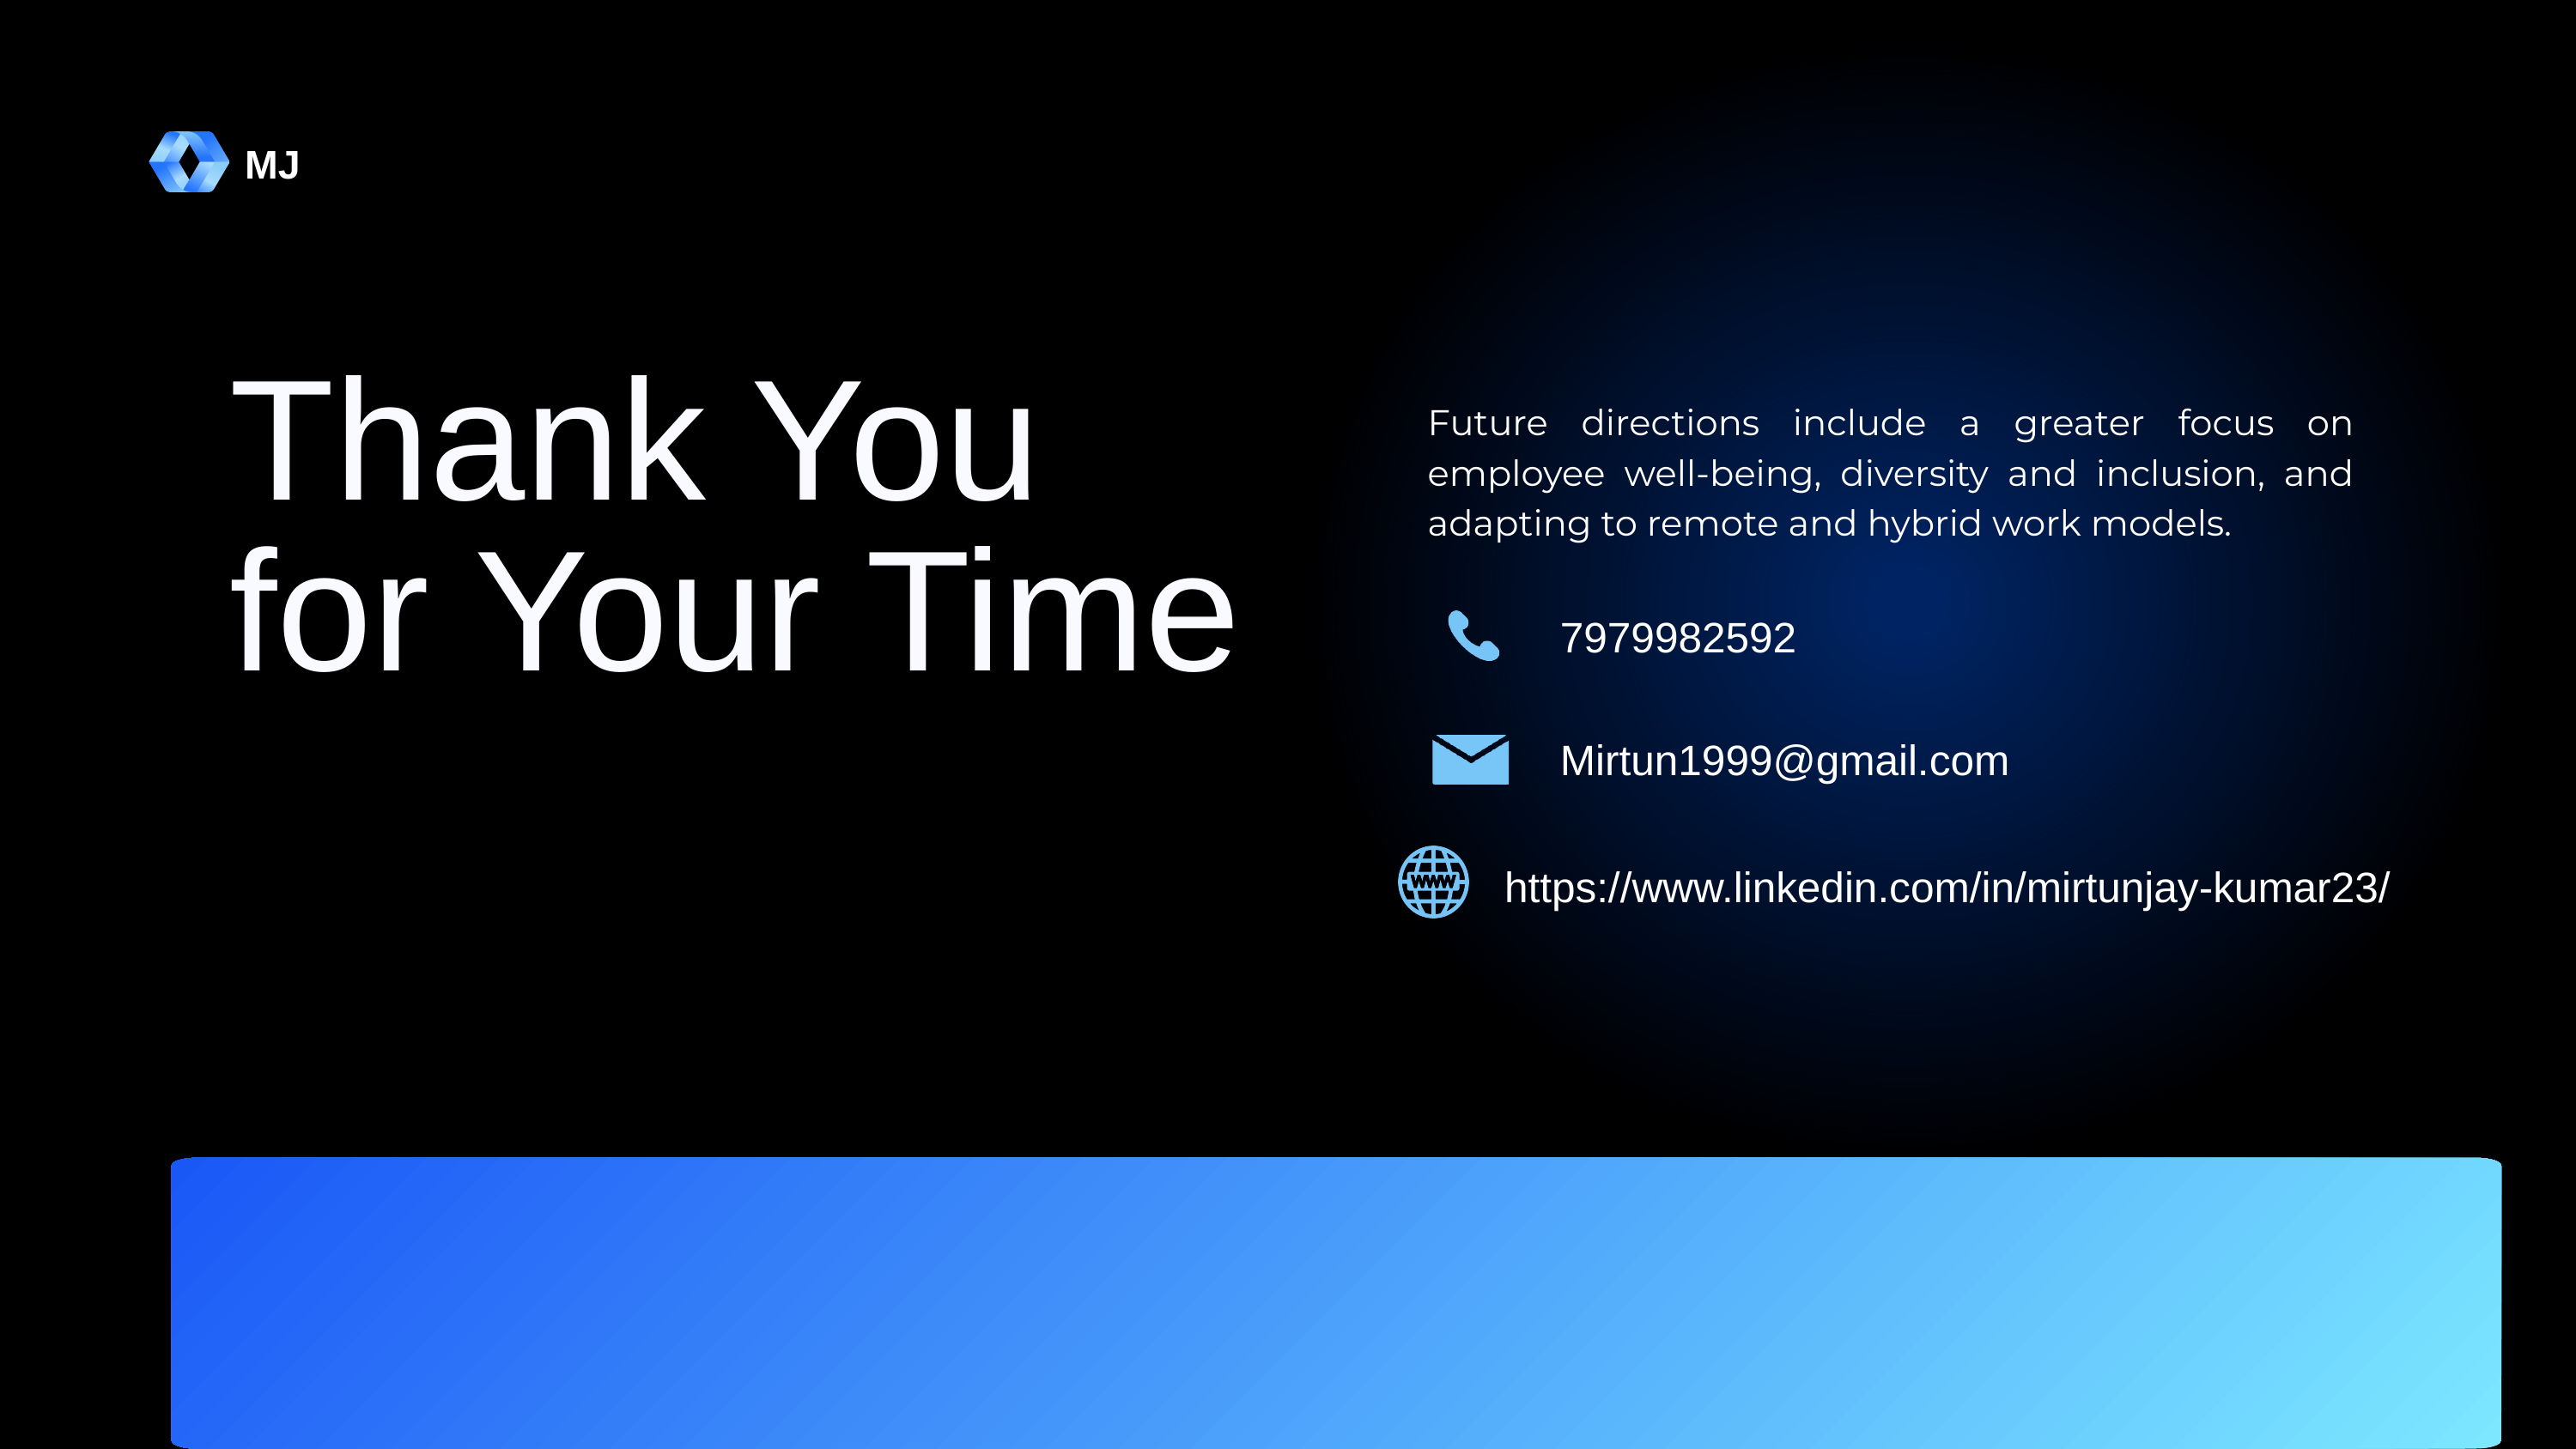

MJ

Thank You for Your Time
Future directions include a greater focus on employee well-being, diversity and inclusion, and adapting to remote and hybrid work models.
7979982592

Mirtun1999@gmail.com

https://www.linkedin.com/in/mirtunjay-kumar23/